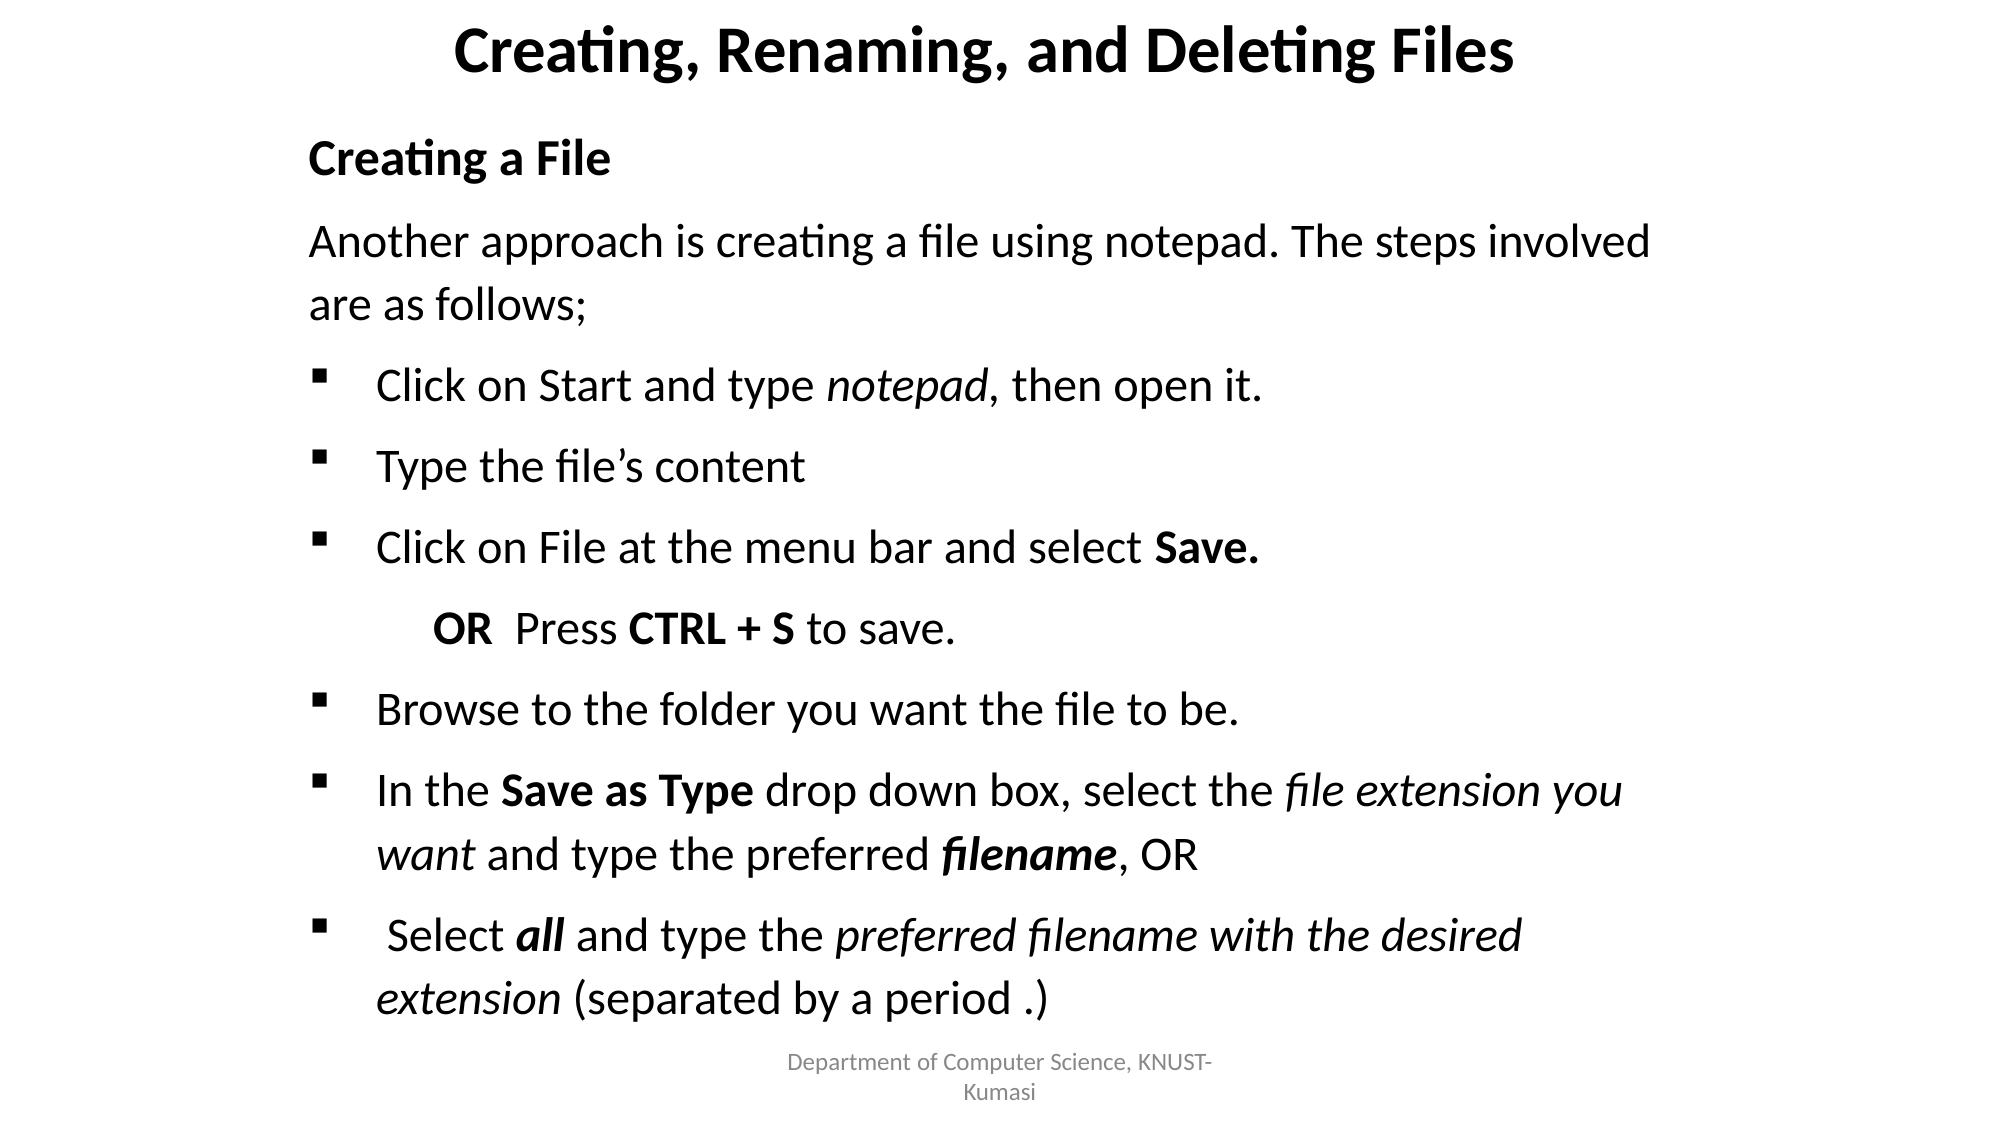

Creating, Renaming, and Deleting Files
Creating a File
Another approach is creating a file using notepad. The steps involved are as follows;
Click on Start and type notepad, then open it.
Type the file’s content
Click on File at the menu bar and select Save.
	OR  Press CTRL + S to save.
Browse to the folder you want the file to be.
In the Save as Type drop down box, select the file extension you want and type the preferred filename, OR
 Select all and type the preferred filename with the desired extension (separated by a period .)
Department of Computer Science, KNUST-
Kumasi